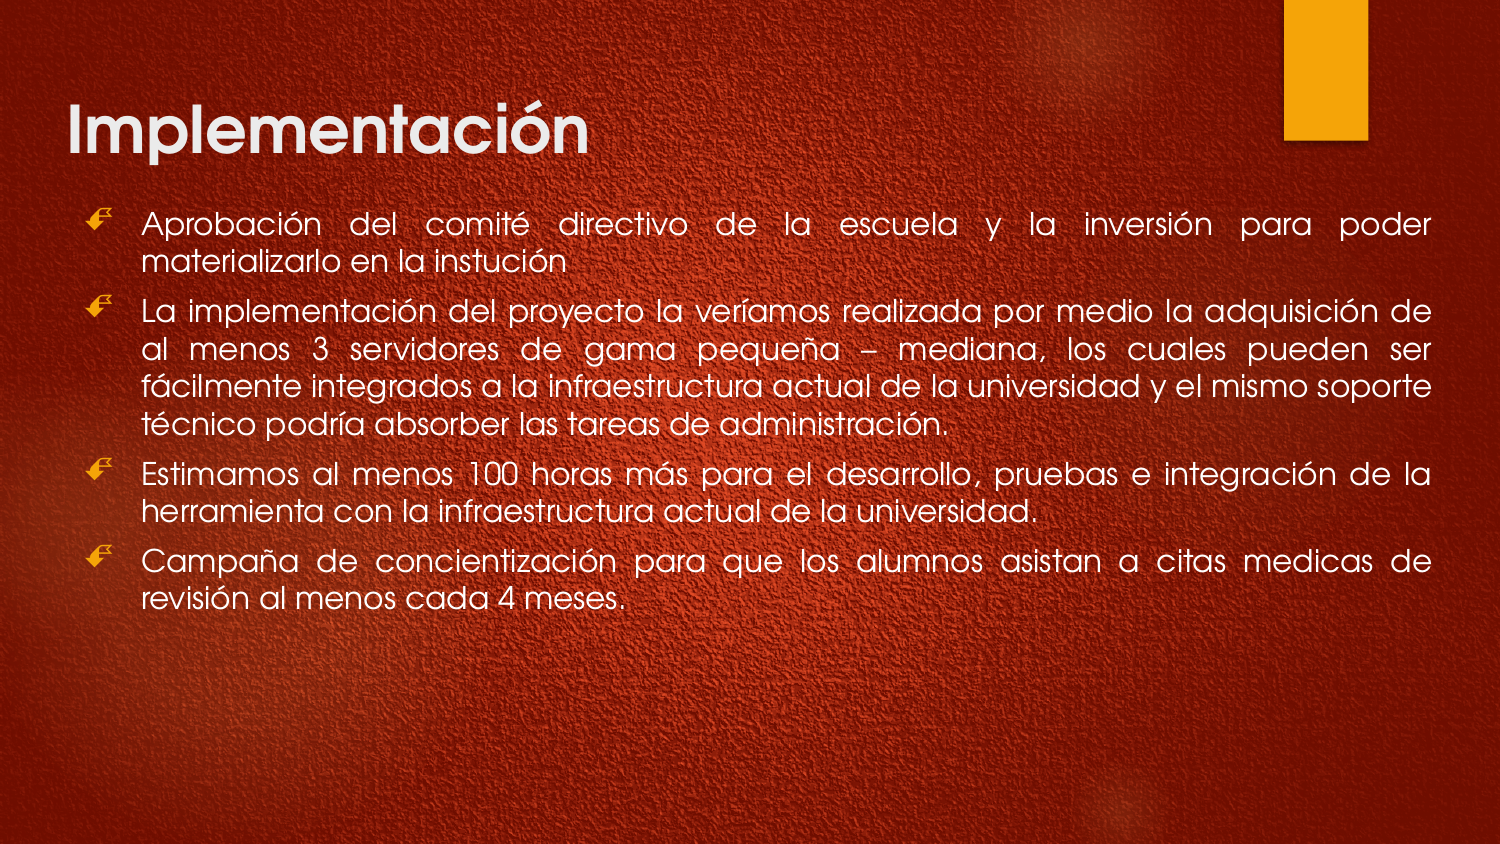

# Implementación
Aprobación del comité directivo de la escuela y la inversión para poder materializarlo en la instución
La implementación del proyecto la veríamos realizada por medio la adquisición de al menos 3 servidores de gama pequeña – mediana, los cuales pueden ser fácilmente integrados a la infraestructura actual de la universidad y el mismo soporte técnico podría absorber las tareas de administración.
Estimamos al menos 100 horas más para el desarrollo, pruebas e integración de la herramienta con la infraestructura actual de la universidad.
Campaña de concientización para que los alumnos asistan a citas medicas de revisión al menos cada 4 meses.